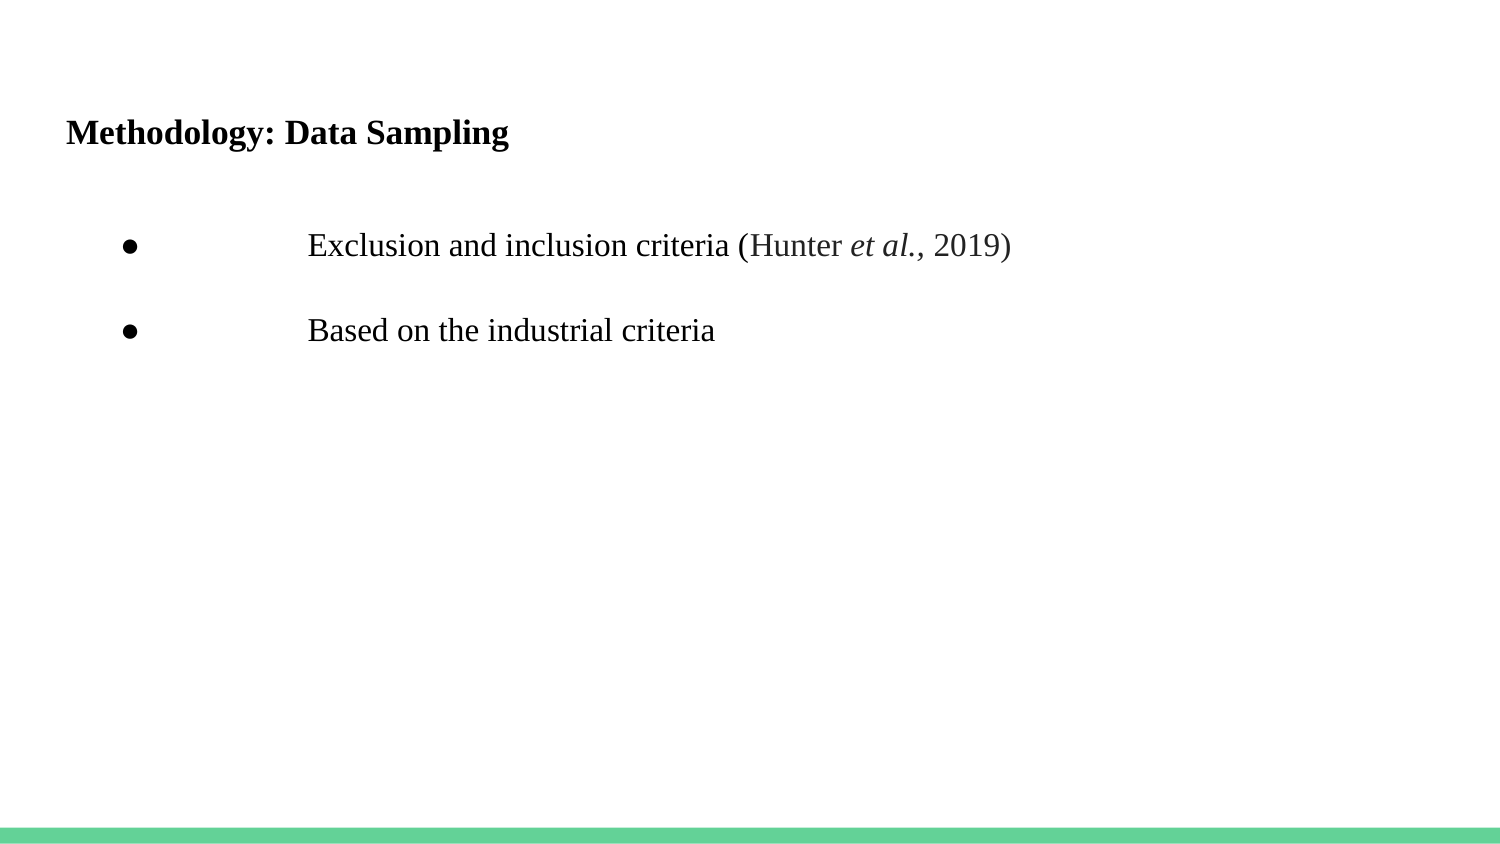

# Methodology: Data Sampling
●   	Exclusion and inclusion criteria (Hunter et al., 2019)
●   	Based on the industrial criteria